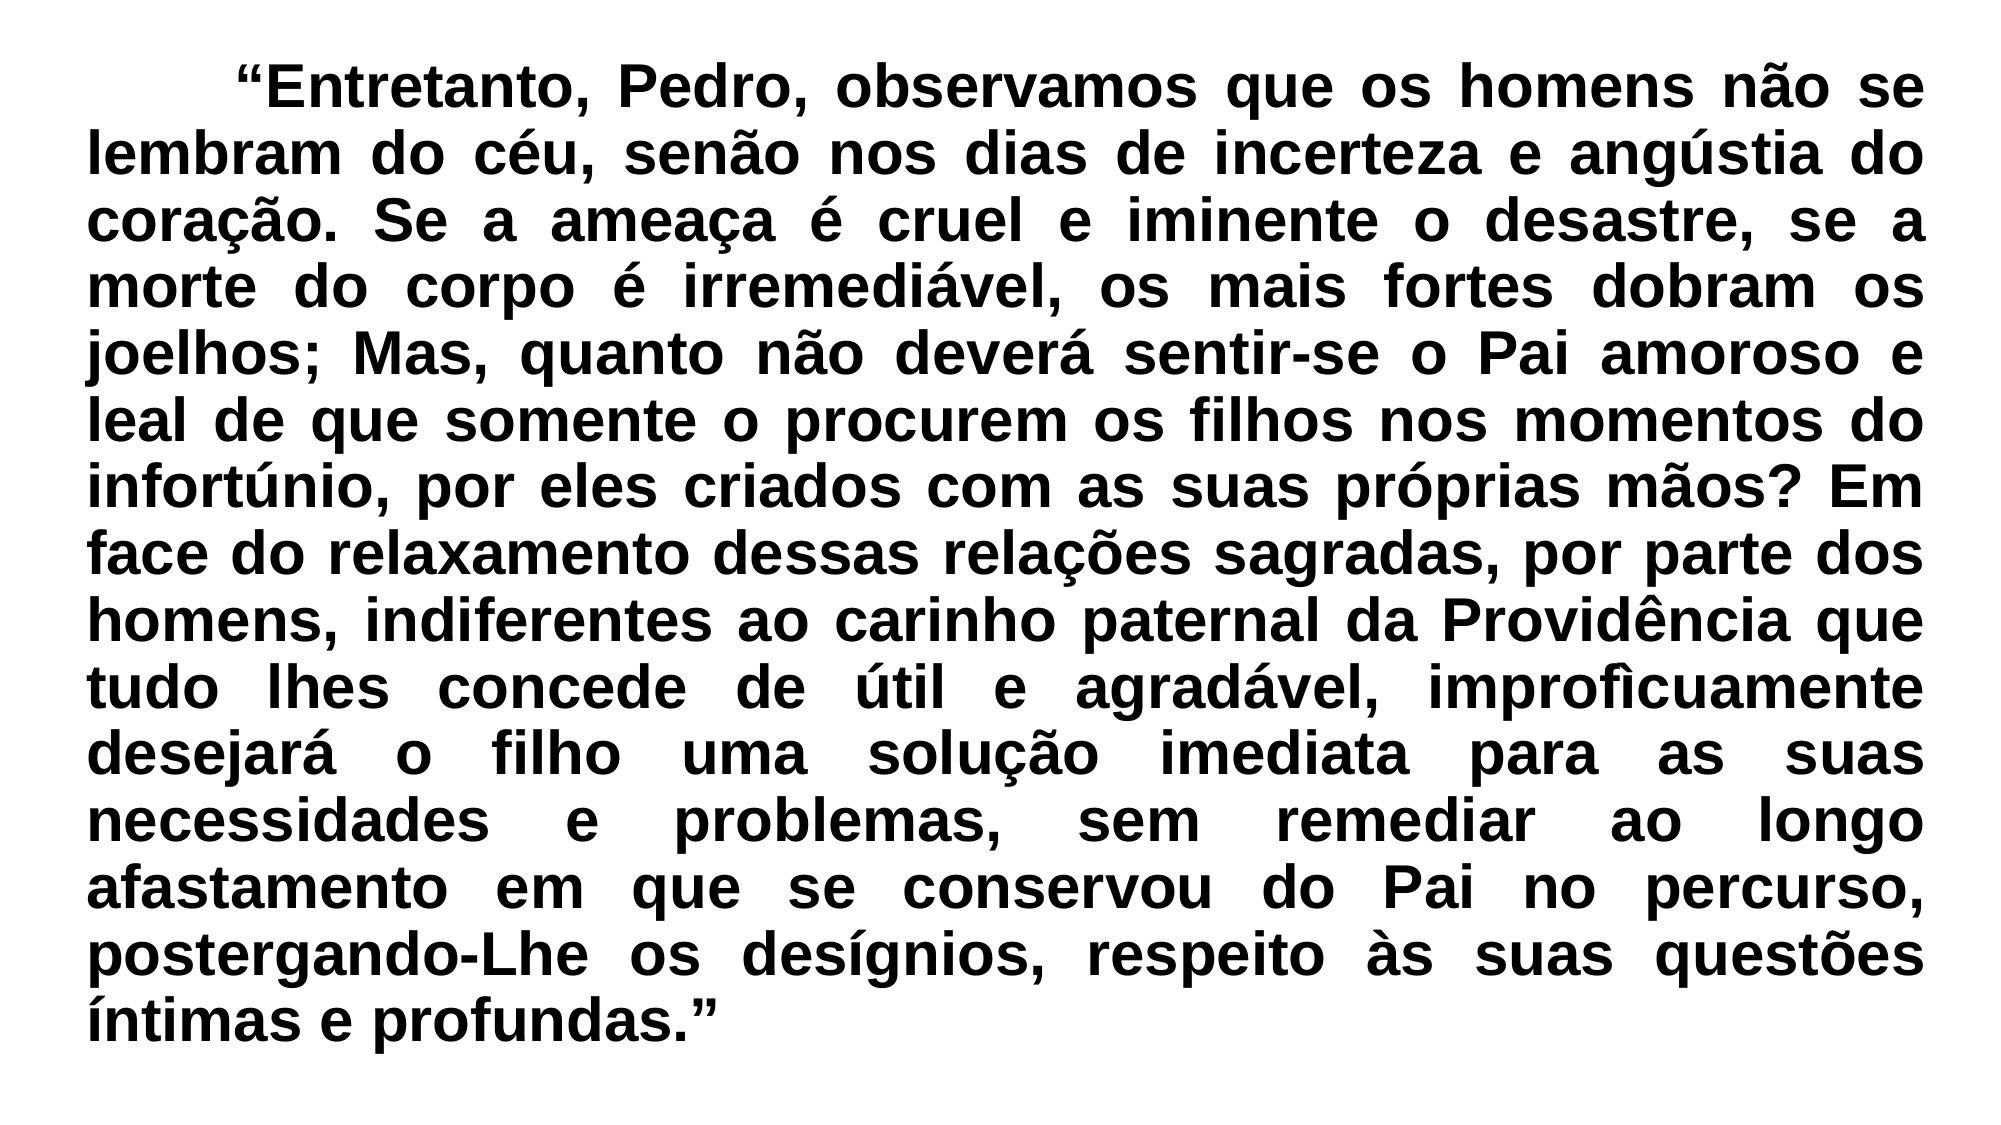

“Entretanto, Pedro, observamos que os homens não se lembram do céu, senão nos dias de incerteza e angústia do coração. Se a ameaça é cruel e iminente o desastre, se a morte do corpo é irremediável, os mais fortes dobram os joelhos; Mas, quanto não deverá sentir-se o Pai amoroso e leal de que somente o procurem os filhos nos momentos do infortúnio, por eles criados com as suas próprias mãos? Em face do relaxamento dessas relações sagradas, por parte dos homens, indiferentes ao carinho paternal da Providência que tudo lhes concede de útil e agradável, improfìcuamente desejará o filho uma solução imediata para as suas necessidades e problemas, sem remediar ao longo afastamento em que se conservou do Pai no percurso, postergando-Lhe os desígnios, respeito às suas questões íntimas e profundas.”